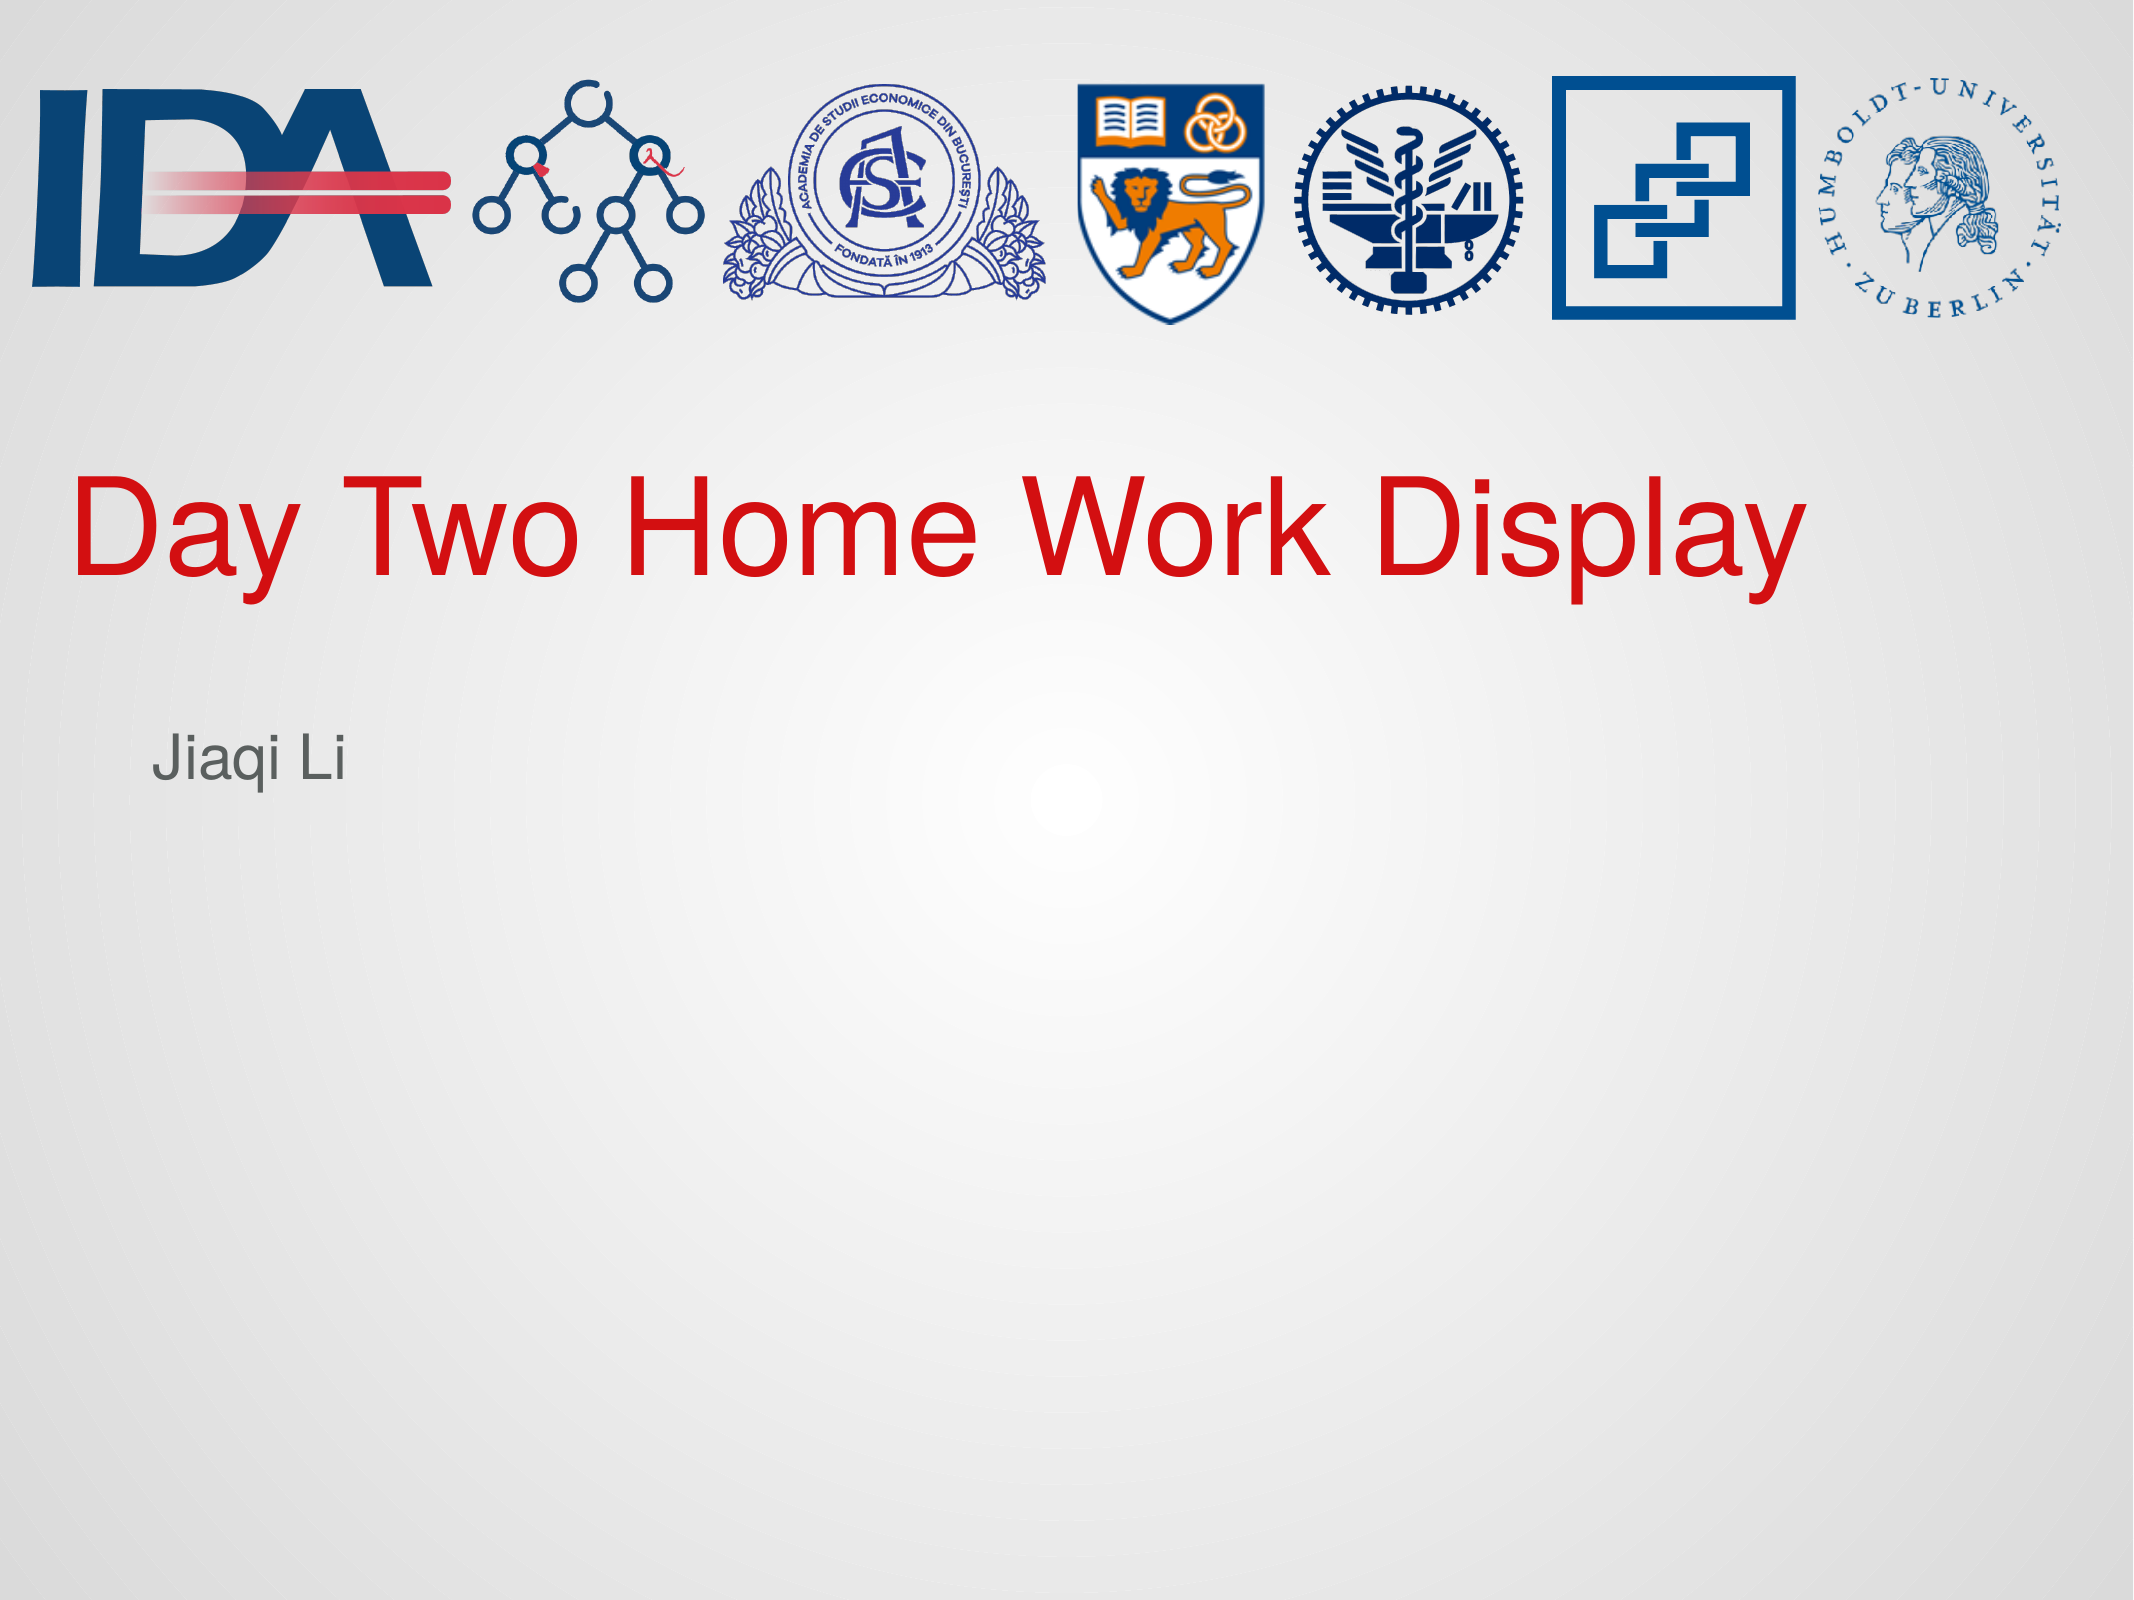

Day Two Home Work Display
Jiaqi Li